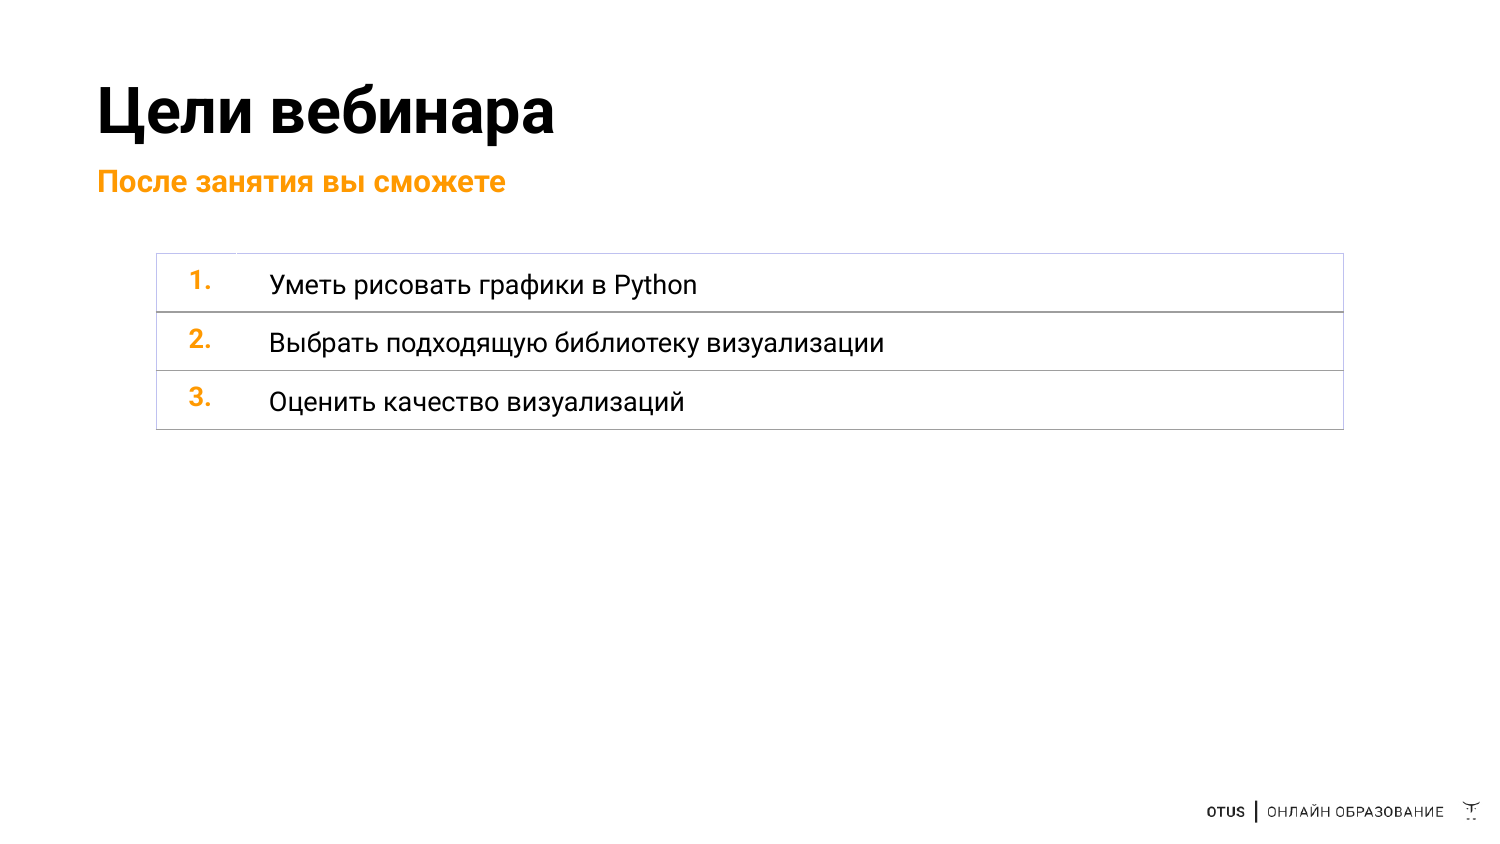

# Цели вебинара
После занятия вы сможете
| 1. | Уметь рисовать графики в Python |
| --- | --- |
| 2. | Выбрать подходящую библиотеку визуализации |
| 3. | Оценить качество визуализаций |